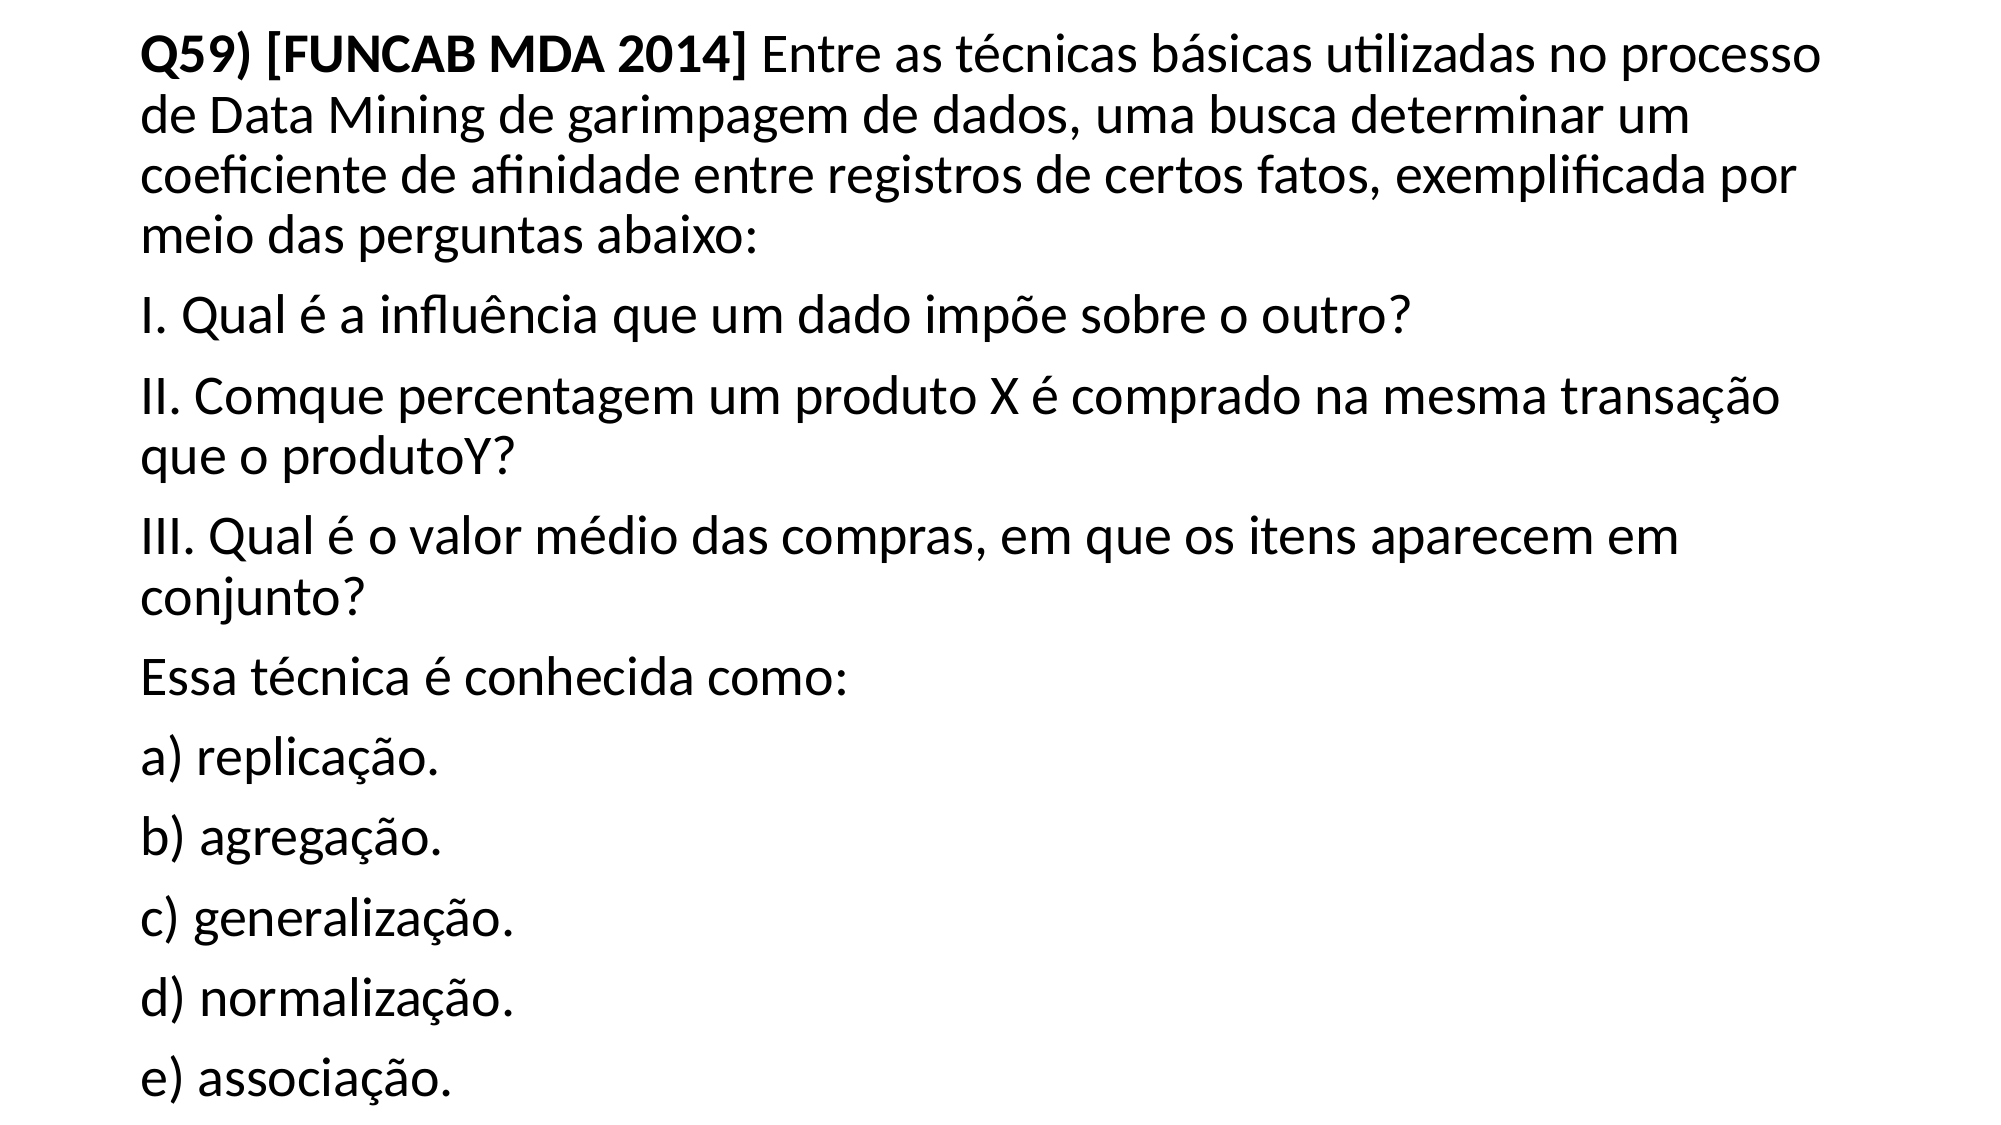

Q59) [FUNCAB MDA 2014] Entre as técnicas básicas utilizadas no processo de Data Mining de garimpagem de dados, uma busca determinar um coeficiente de afinidade entre registros de certos fatos, exemplificada por meio das perguntas abaixo:
I. Qual é a influência que um dado impõe sobre o outro?
II. Comque percentagem um produto X é comprado na mesma transação que o produtoY?
III. Qual é o valor médio das compras, em que os itens aparecem em conjunto?
Essa técnica é conhecida como:
a) replicação.
b) agregação.
c) generalização.
d) normalização.
e) associação.